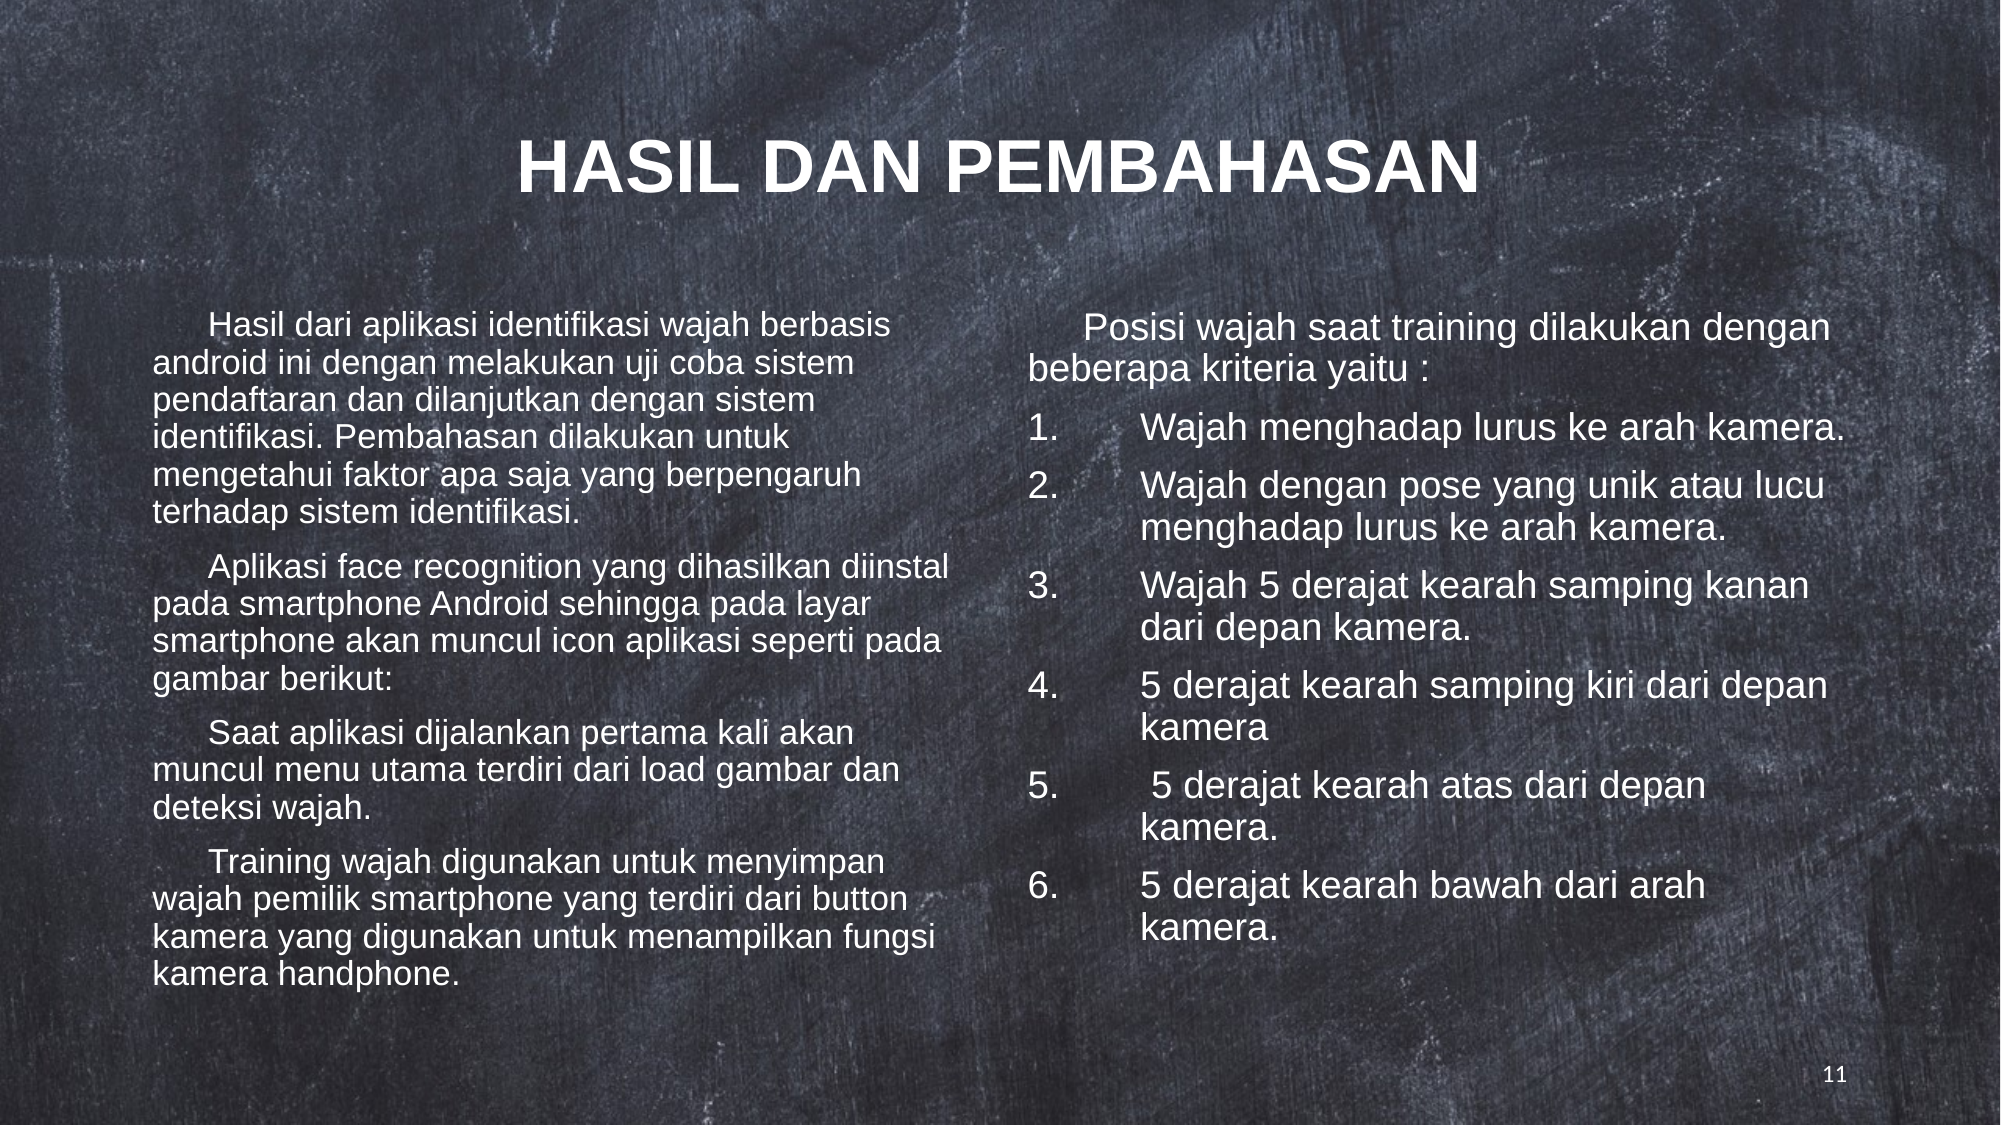

# HASIL DAN PEMBAHASAN
	Hasil dari aplikasi identifikasi wajah berbasis android ini dengan melakukan uji coba sistem pendaftaran dan dilanjutkan dengan sistem identifikasi. Pembahasan dilakukan untuk mengetahui faktor apa saja yang berpengaruh terhadap sistem identifikasi.
	Aplikasi face recognition yang dihasilkan diinstal pada smartphone Android sehingga pada layar smartphone akan muncul icon aplikasi seperti pada gambar berikut:
	Saat aplikasi dijalankan pertama kali akan muncul menu utama terdiri dari load gambar dan deteksi wajah.
	Training wajah digunakan untuk menyimpan wajah pemilik smartphone yang terdiri dari button kamera yang digunakan untuk menampilkan fungsi kamera handphone.

	Posisi wajah saat training dilakukan dengan beberapa kriteria yaitu :
Wajah menghadap lurus ke arah kamera.
Wajah dengan pose yang unik atau lucu menghadap lurus ke arah kamera.
Wajah 5 derajat kearah samping kanan dari depan kamera.
5 derajat kearah samping kiri dari depan kamera
 5 derajat kearah atas dari depan kamera.
5 derajat kearah bawah dari arah kamera.

11